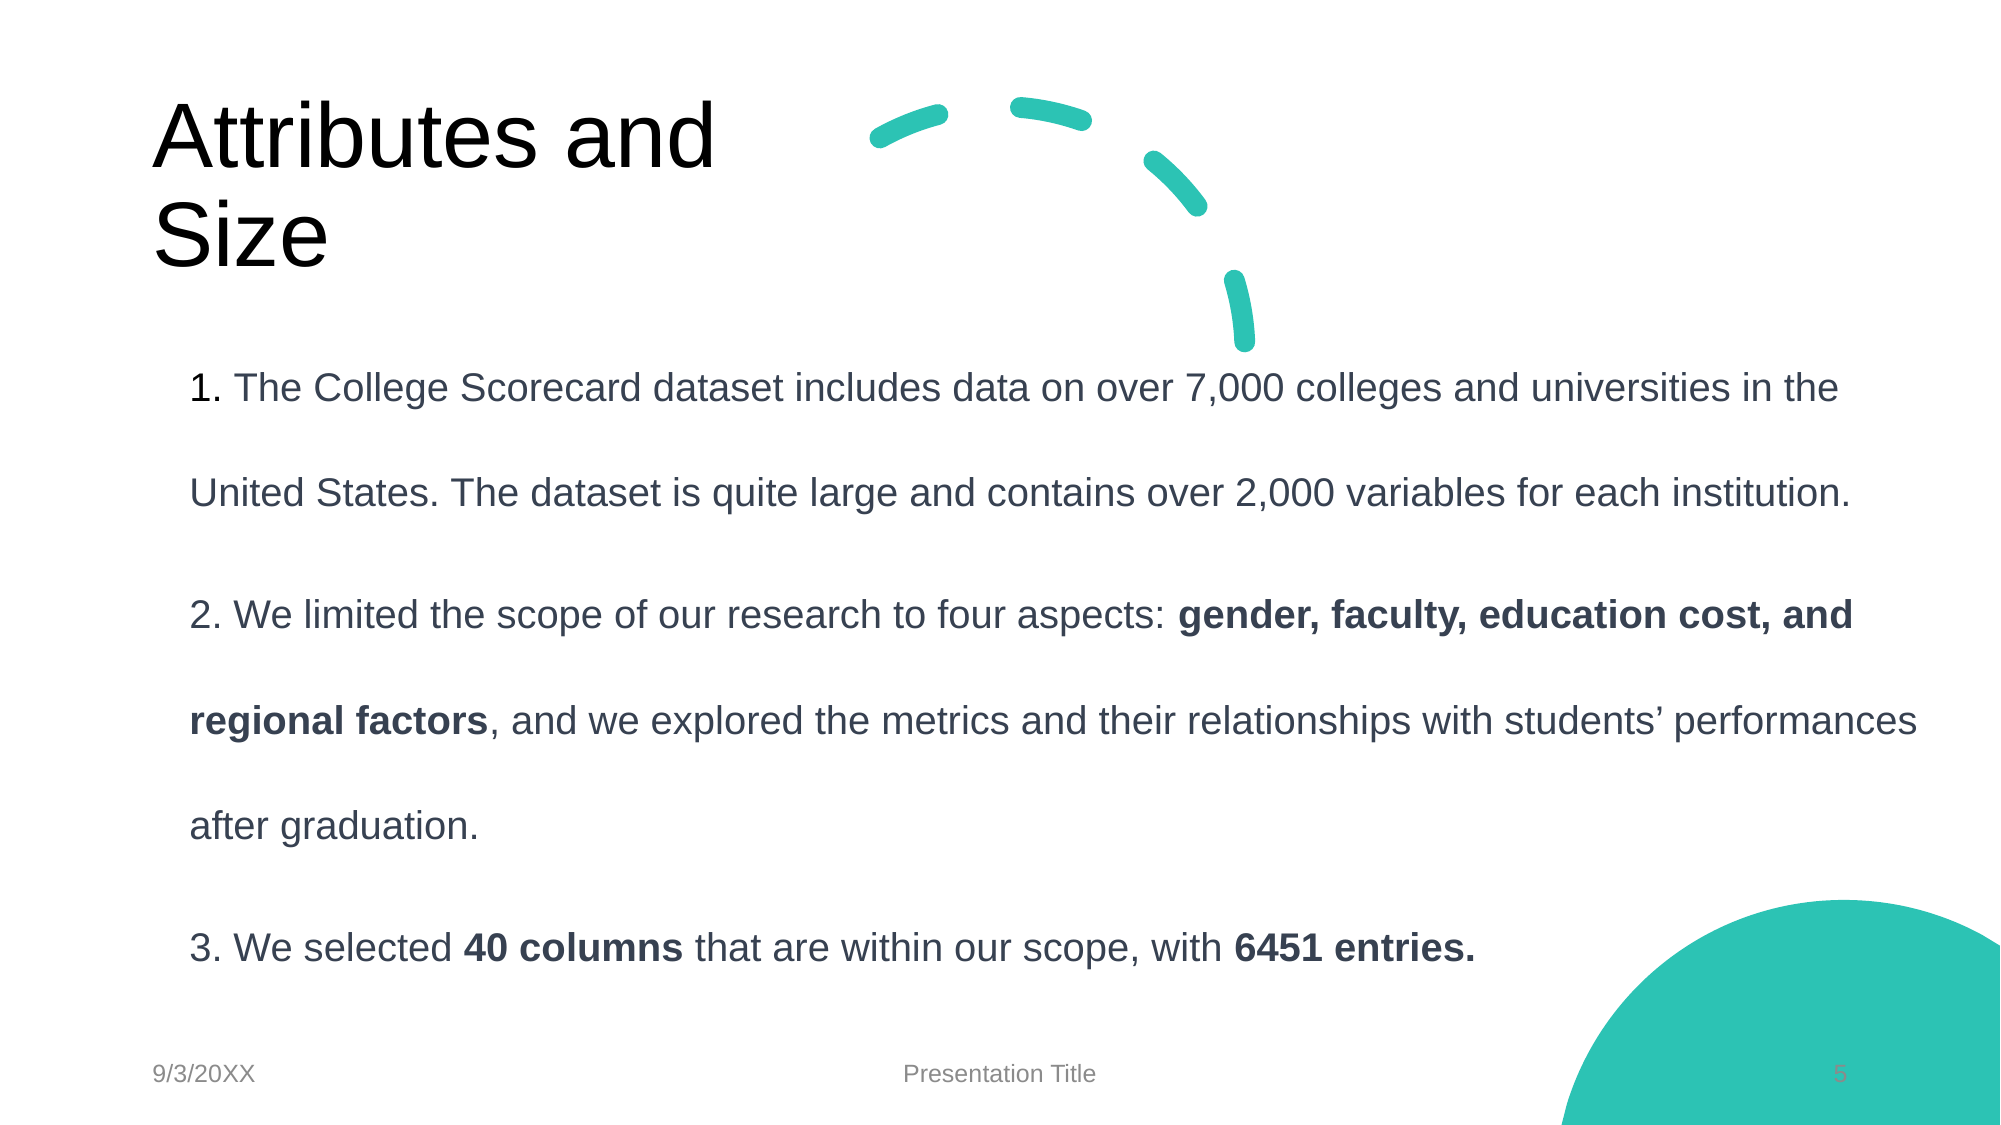

# Attributes and Size

1. The College Scorecard dataset includes data on over 7,000 colleges and universities in the United States. The dataset is quite large and contains over 2,000 variables for each institution.
2. We limited the scope of our research to four aspects: gender, faculty, education cost, and regional factors, and we explored the metrics and their relationships with students’ performances after graduation.
3. We selected 40 columns that are within our scope, with 6451 entries.

9/3/20XX
Presentation Title
5